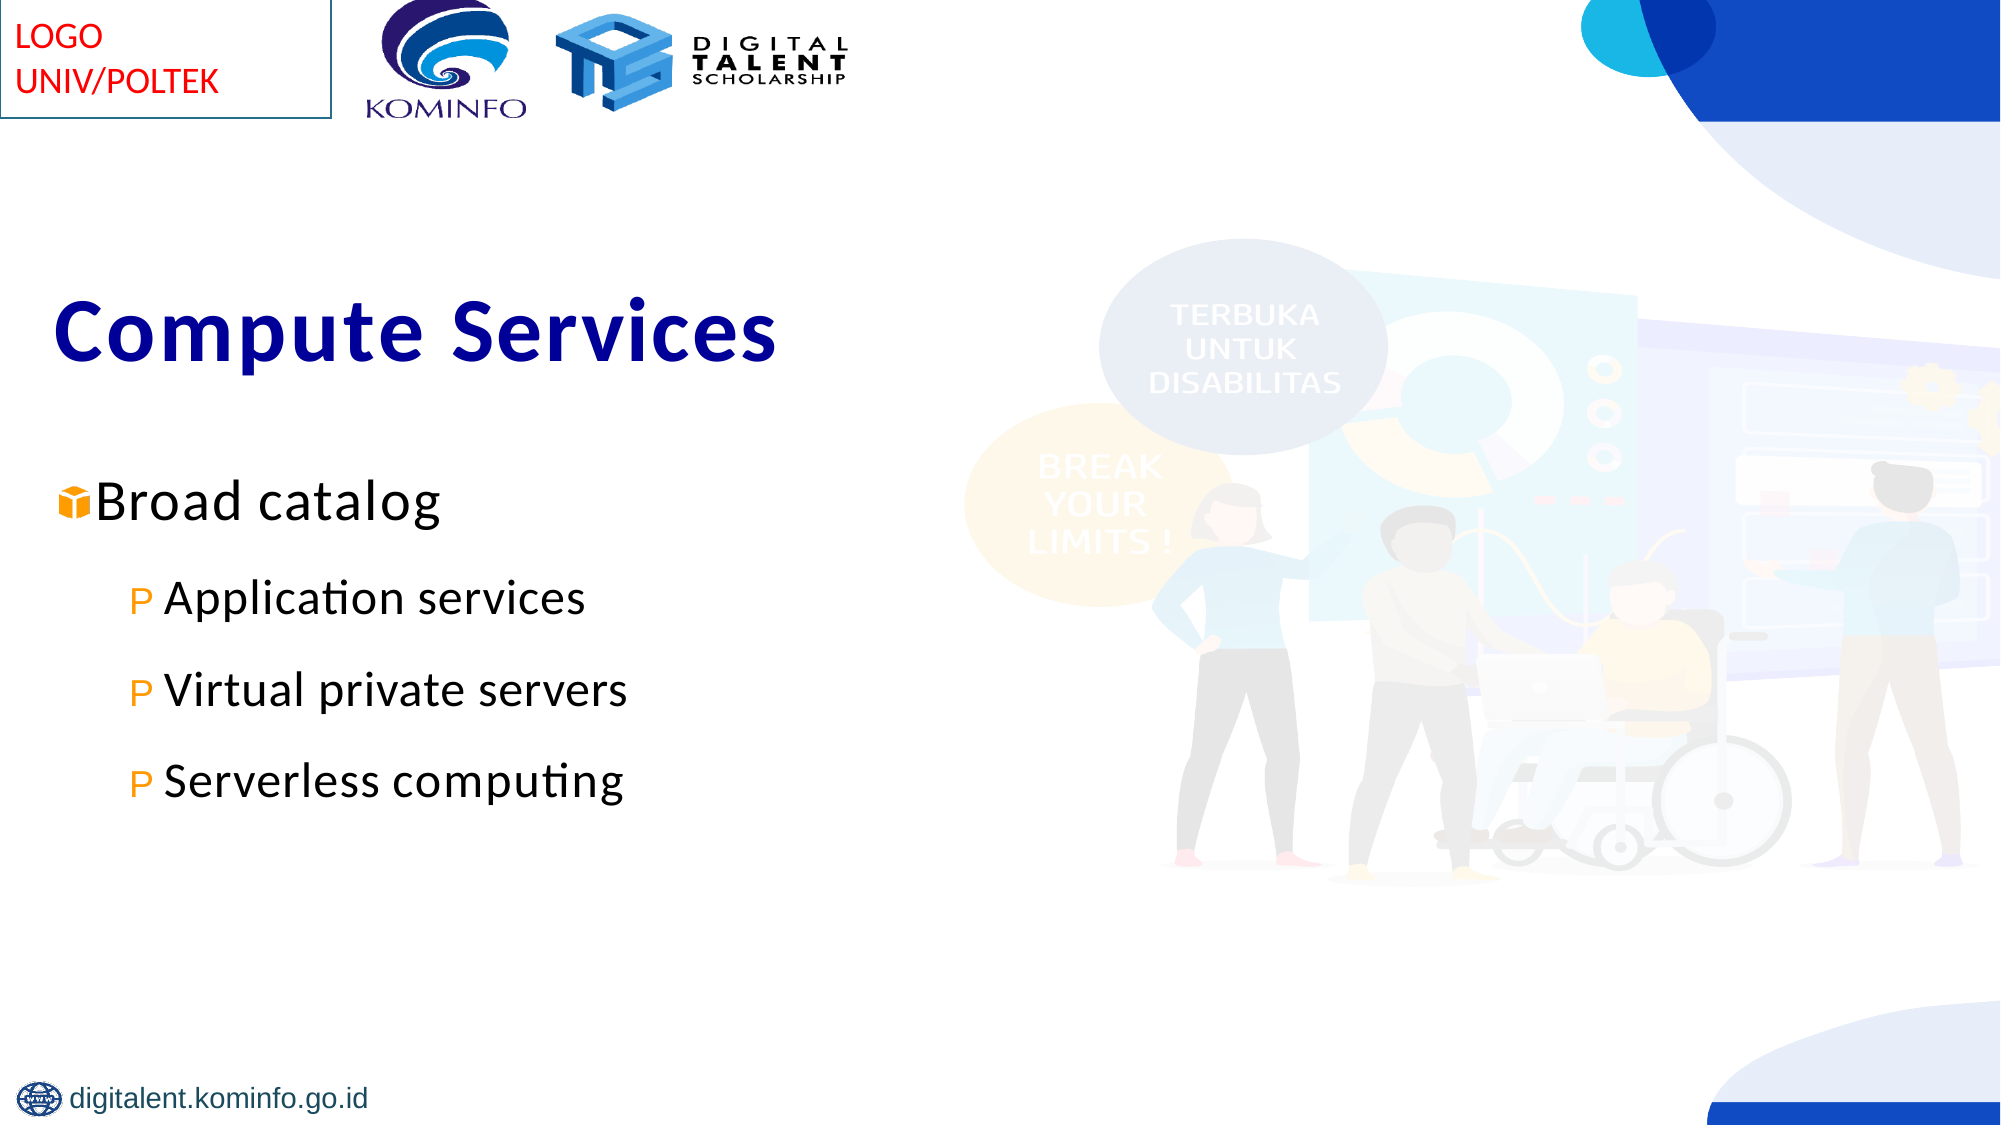

# Compute Services
Broad catalog
P Application services
P Virtual private servers
P Serverless computing